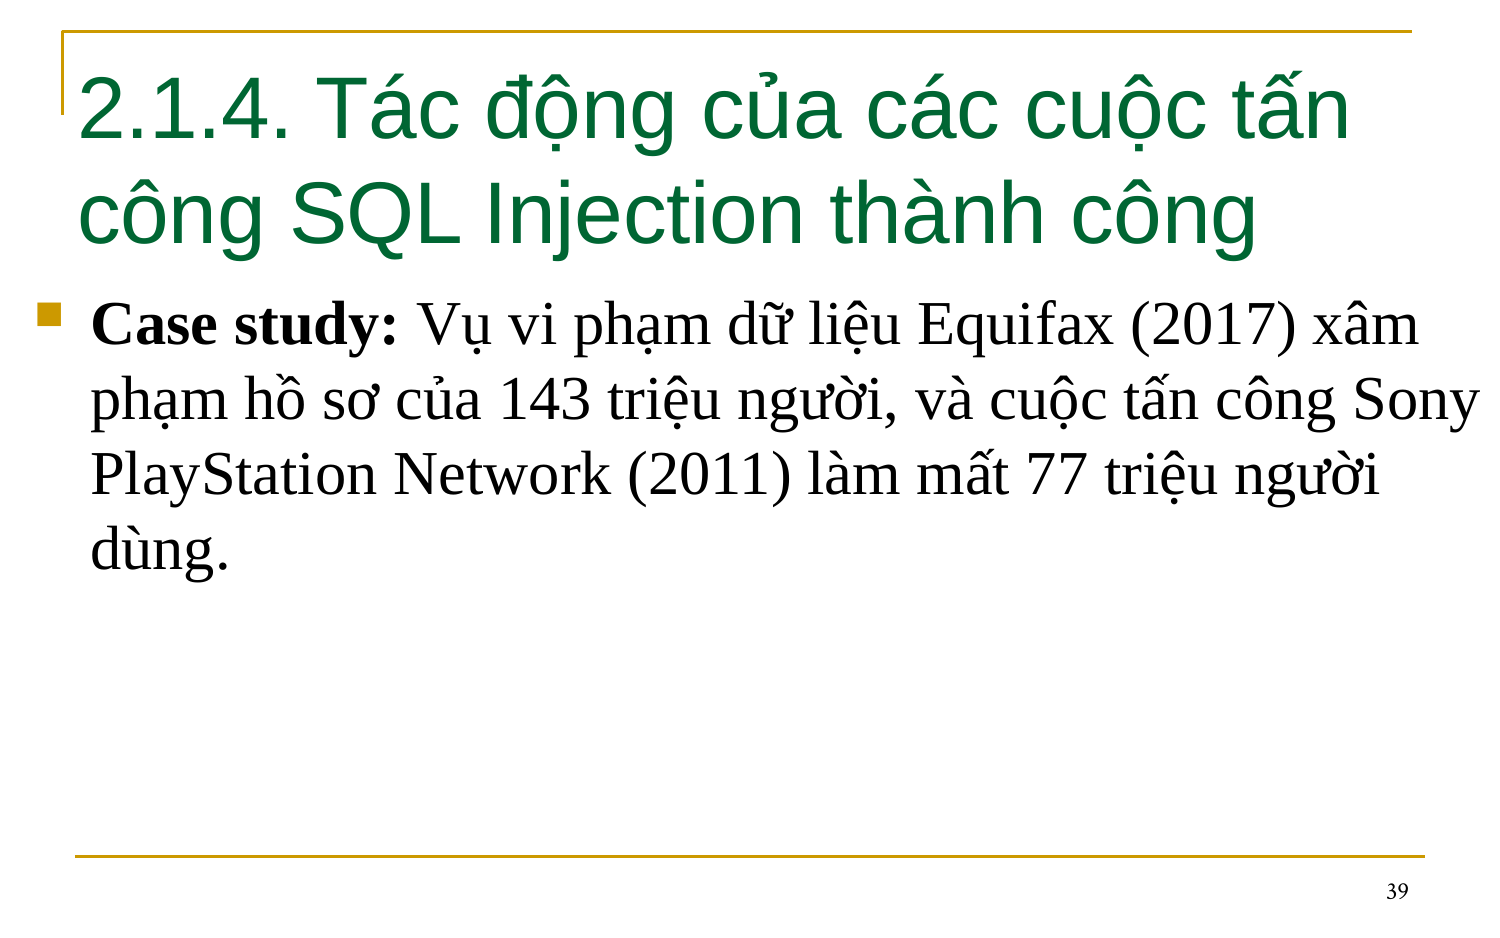

# 2.1.4. Tác động của các cuộc tấn công SQL Injection thành công
Case study: Vụ vi phạm dữ liệu Equifax (2017) xâm phạm hồ sơ của 143 triệu người, và cuộc tấn công Sony PlayStation Network (2011) làm mất 77 triệu người dùng.

39